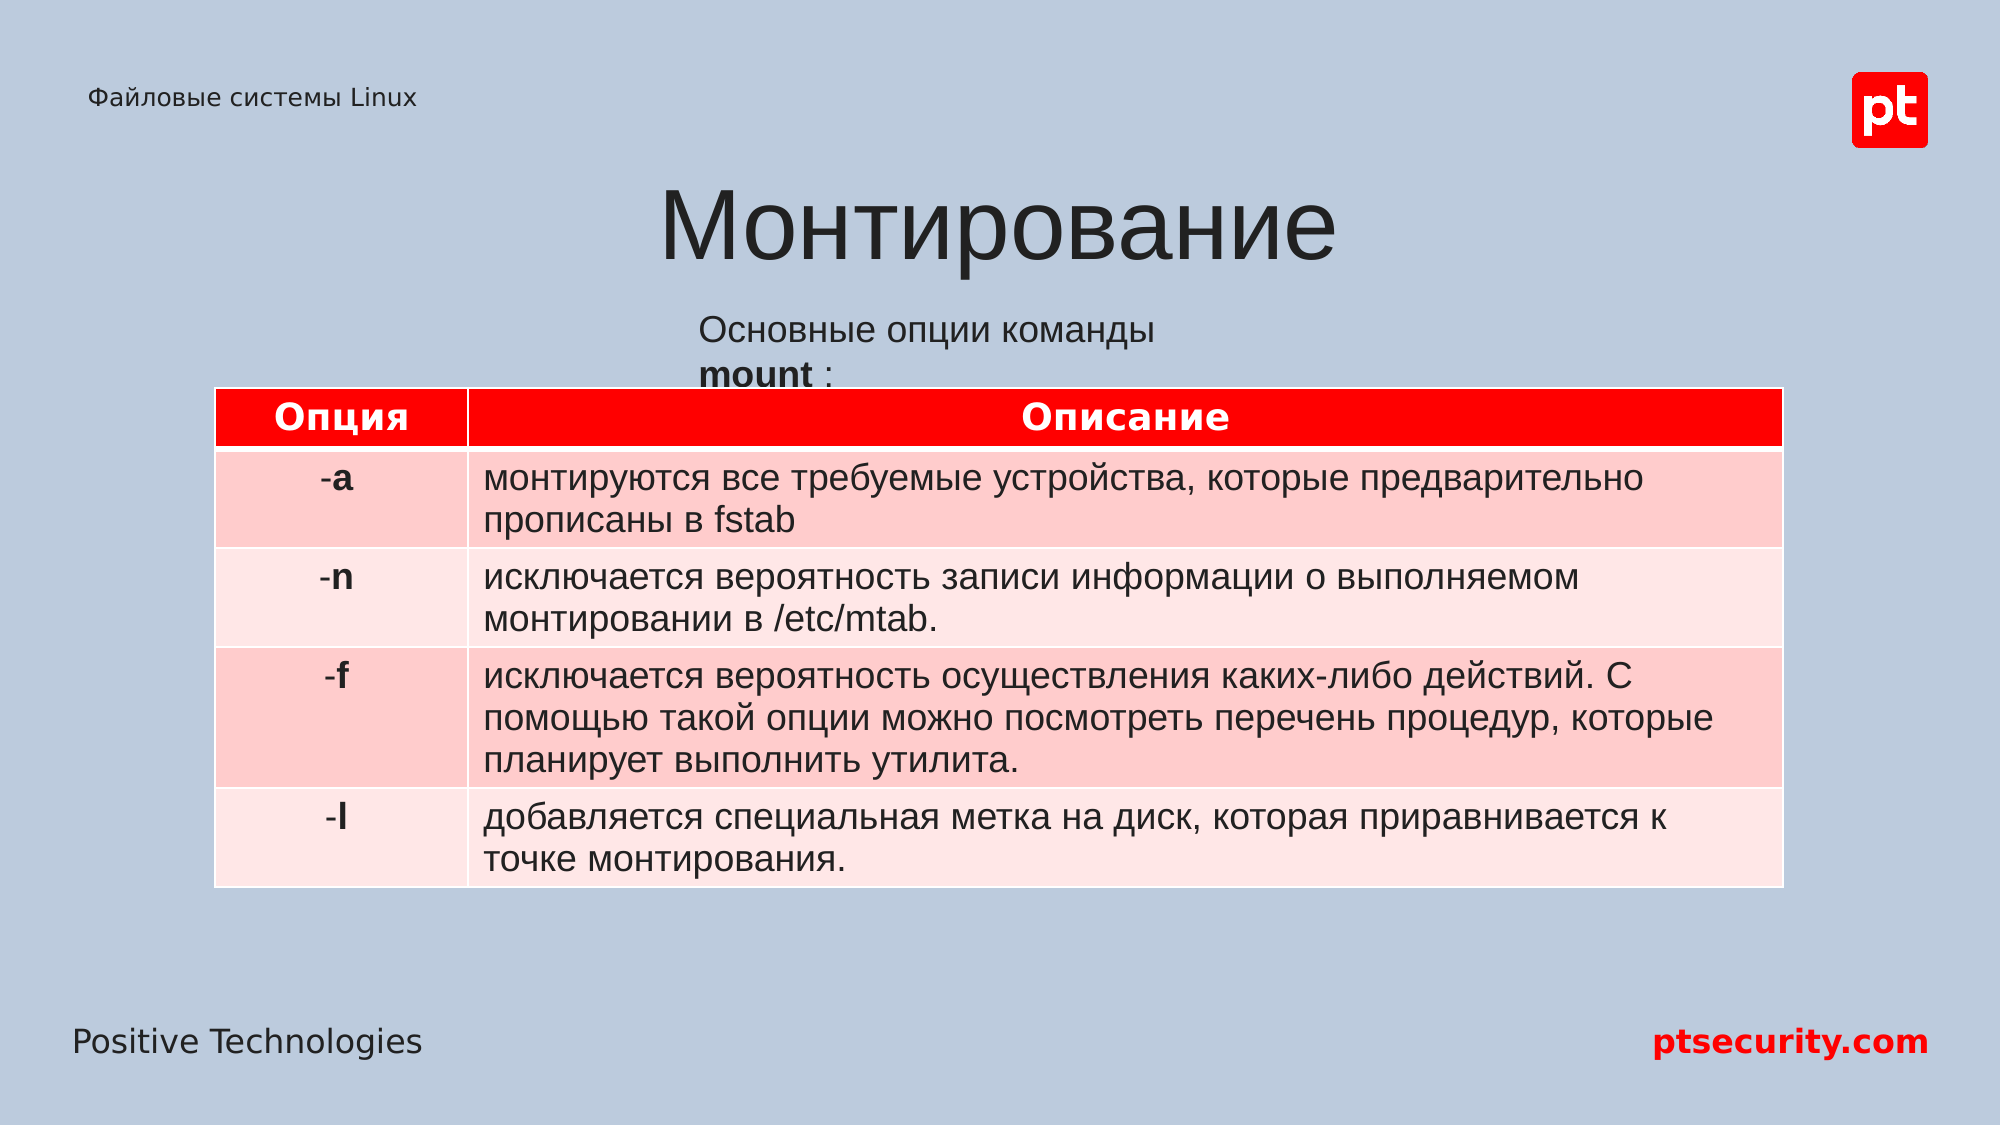

Файловые системы Linux
Монтирование
Основные опции команды mount :
| Опция | Описание |
| --- | --- |
| -a | монтируются все требуемые устройства, которые предварительно прописаны в fstab |
| -n | исключается вероятность записи информации о выполняемом монтировании в /etc/mtab. |
| -f | исключается вероятность осуществления каких-либо действий. С помощью такой опции можно посмотреть перечень процедур, которые планирует выполнить утилита. |
| -l | добавляется специальная метка на диск, которая приравнивается к точке монтирования. |